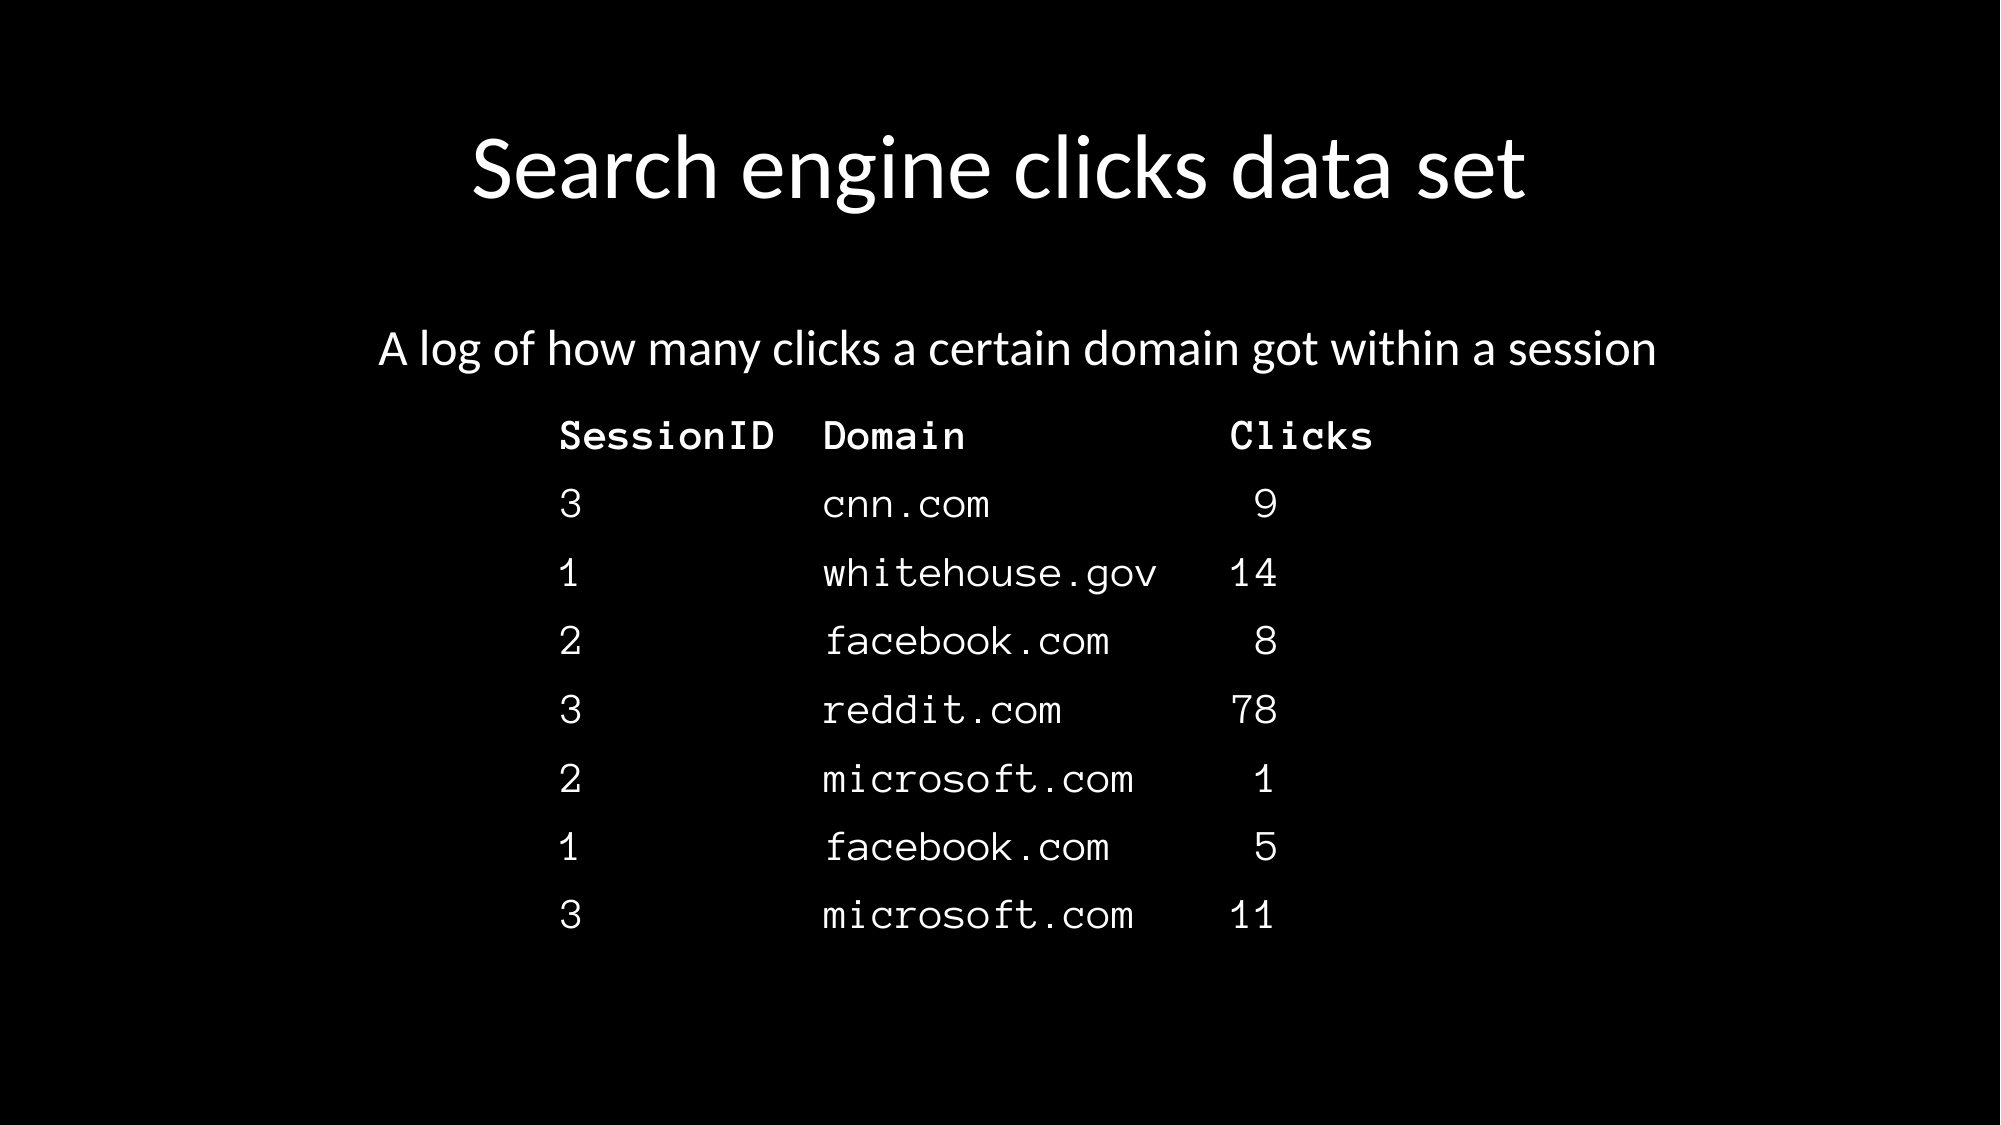

# Search engine clicks data set
A log of how many clicks a certain domain got within a session
SessionID  Domain           Clicks
3          cnn.com           9
1          whitehouse.gov   14
2          facebook.com      8
3          reddit.com       78
2          microsoft.com     1
1          facebook.com      5
3          microsoft.com    11